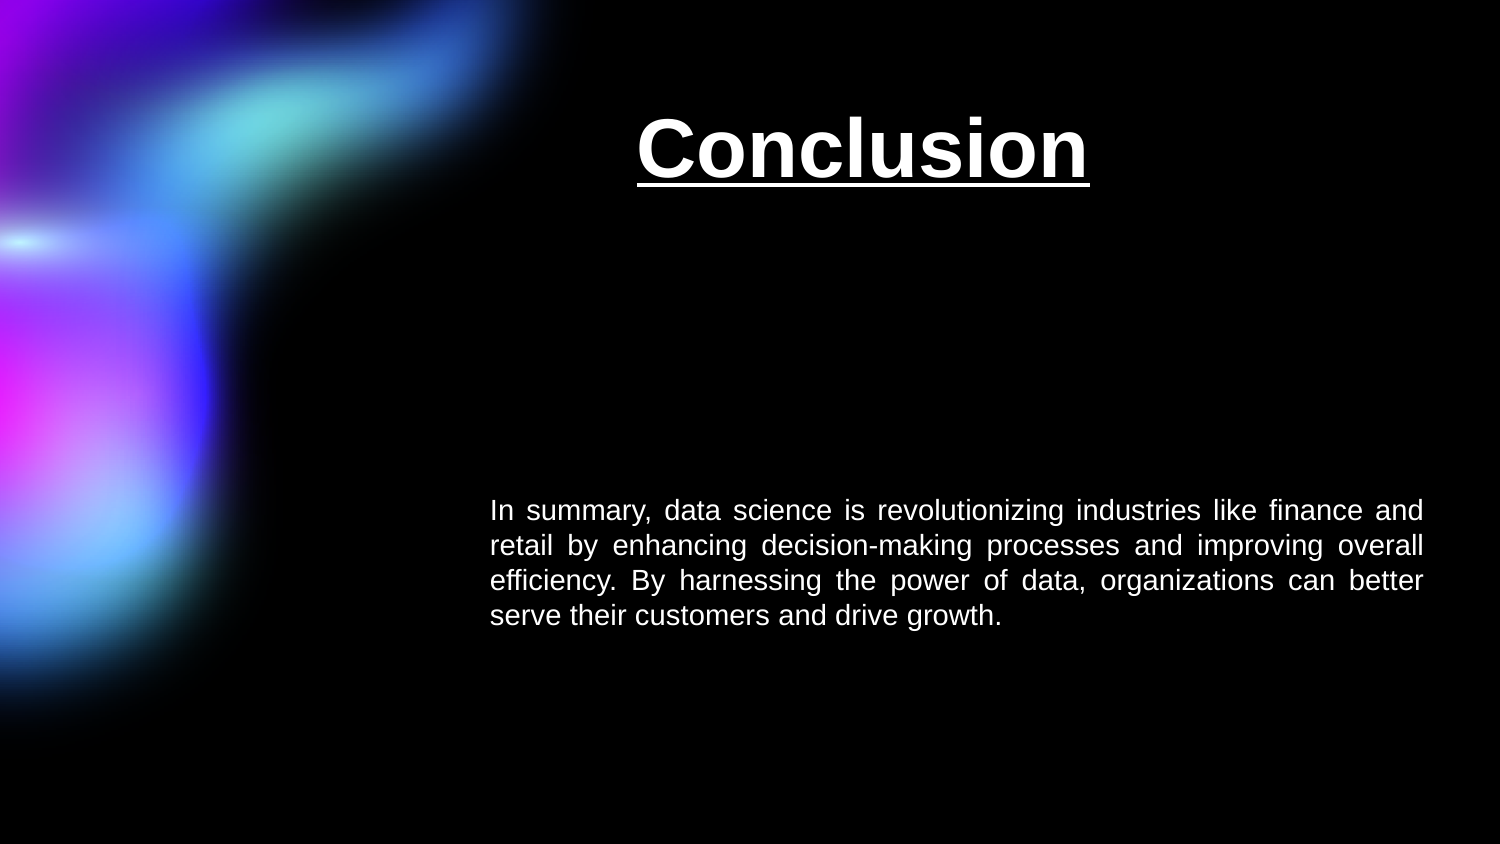

# Conclusion
In summary, data science is revolutionizing industries like finance and retail by enhancing decision-making processes and improving overall efficiency. By harnessing the power of data, organizations can better serve their customers and drive growth.